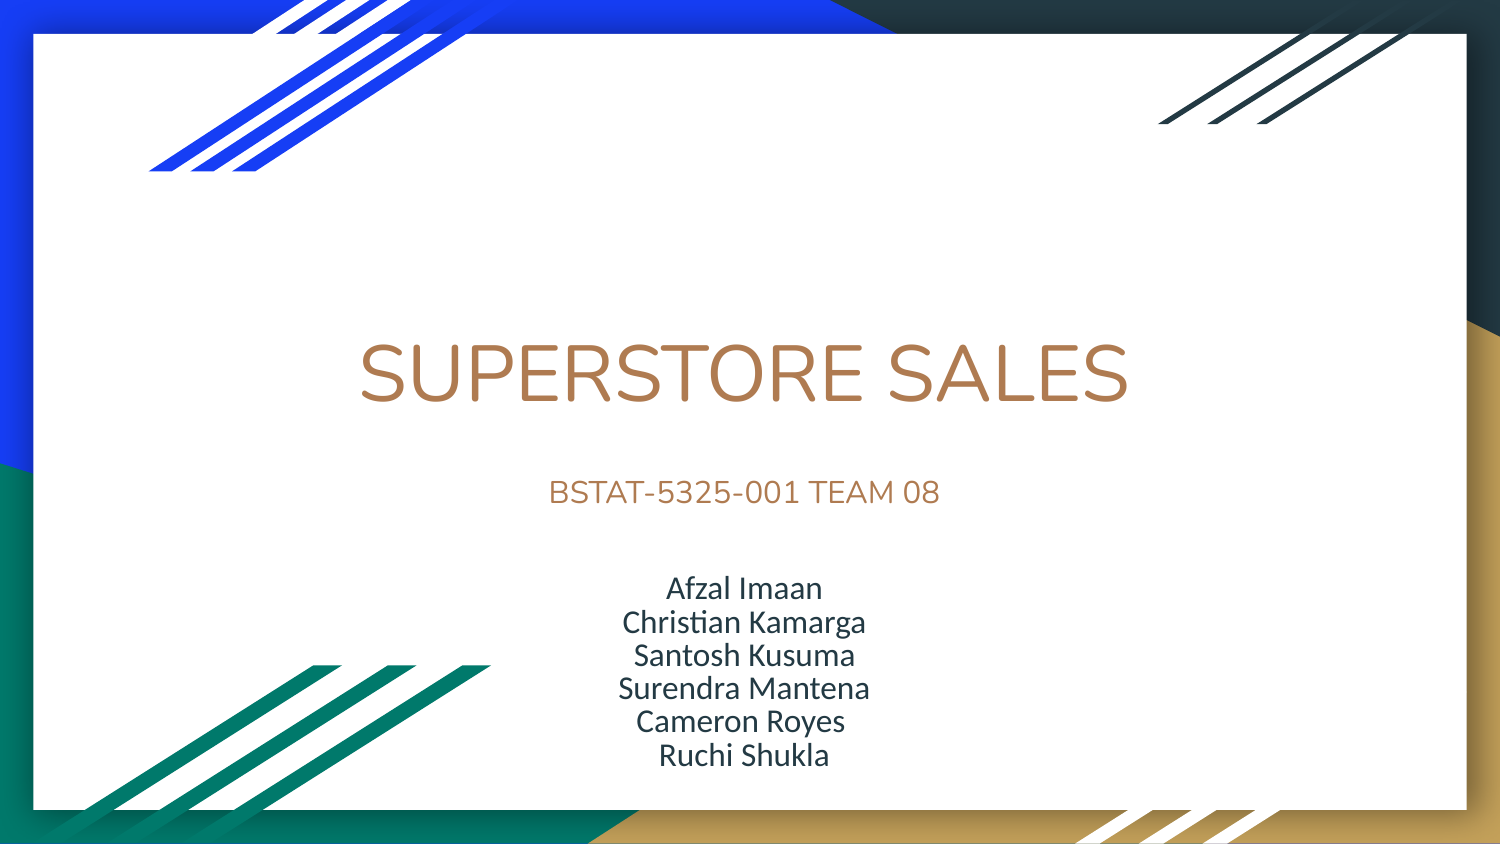

# SUPERSTORE SALES

BSTAT-5325-001 TEAM 08
Afzal Imaan
Christian Kamarga
Santosh Kusuma
Surendra Mantena
Cameron Royes
Ruchi Shukla